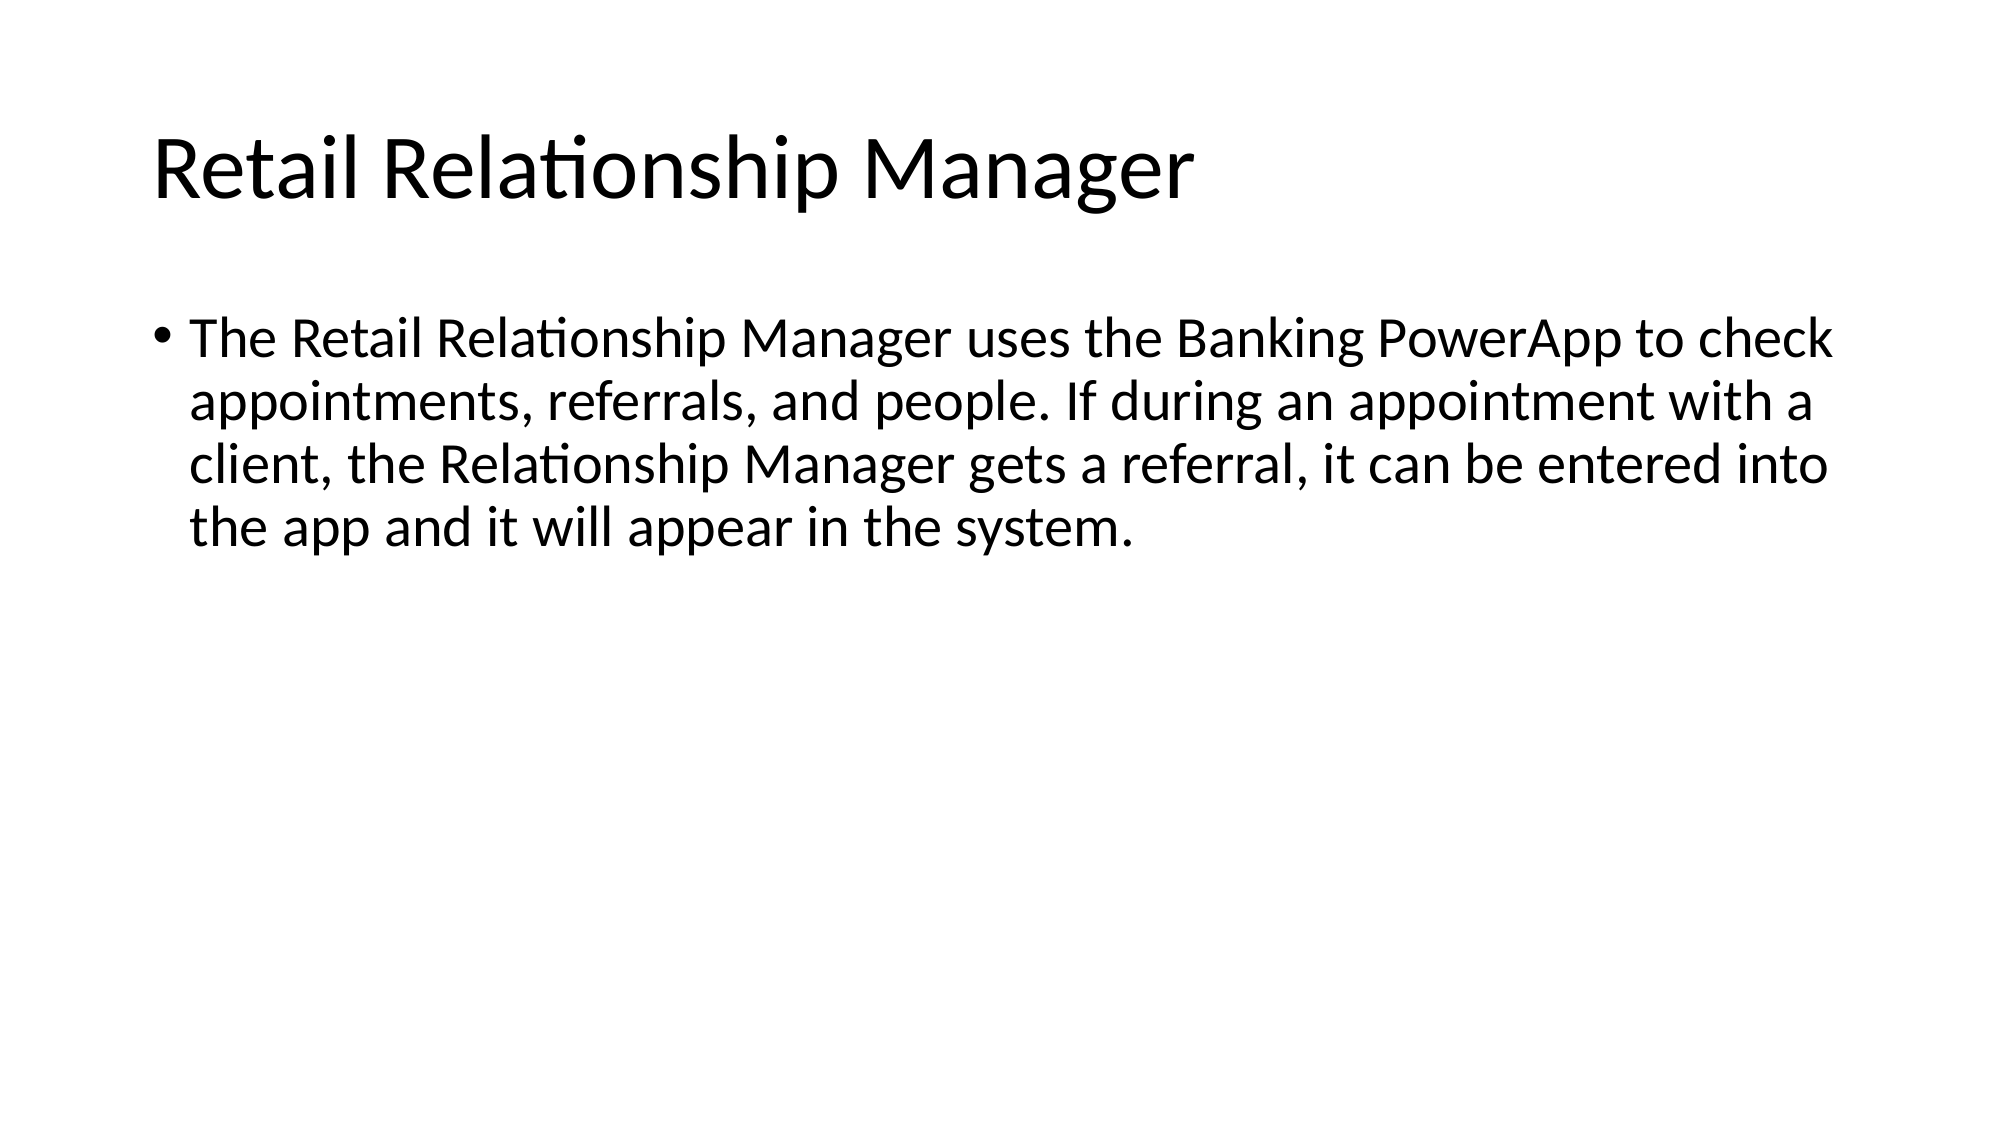

# Retail Relationship Manager
The Retail Relationship Manager uses the Banking PowerApp to check appointments, referrals, and people. If during an appointment with a client, the Relationship Manager gets a referral, it can be entered into the app and it will appear in the system.